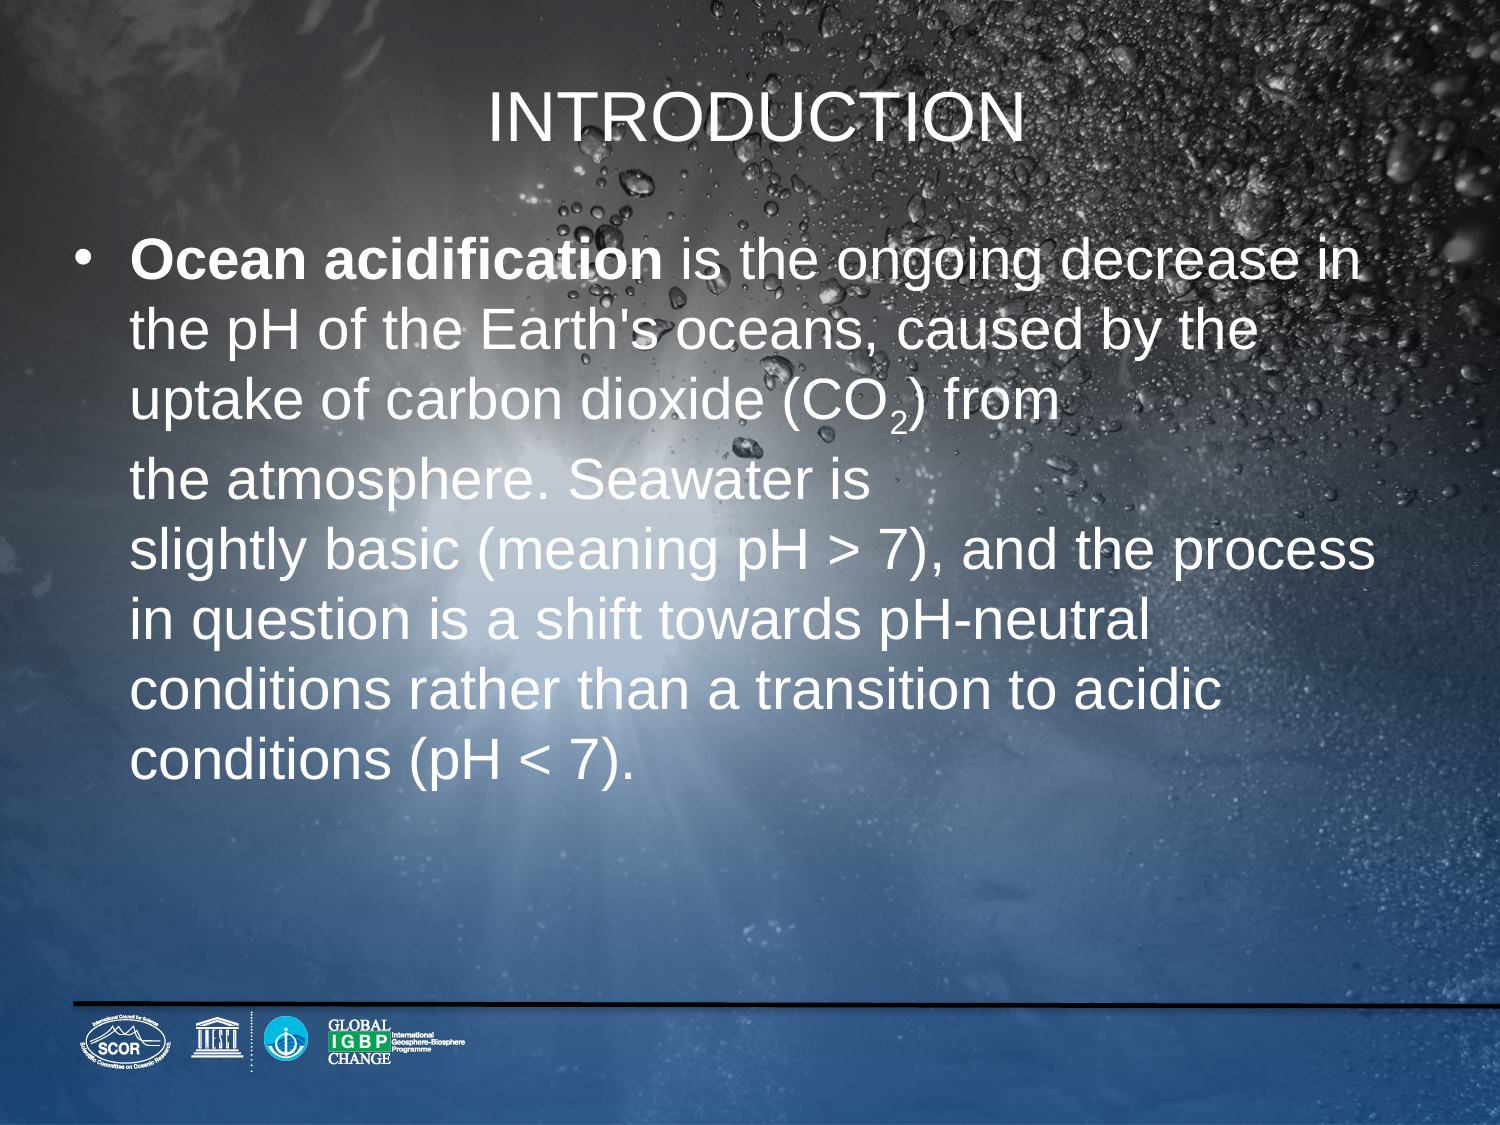

# INTRODUCTION
Ocean acidification is the ongoing decrease in the pH of the Earth's oceans, caused by the uptake of carbon dioxide (CO2) from the atmosphere. Seawater is slightly basic (meaning pH > 7), and the process in question is a shift towards pH-neutral conditions rather than a transition to acidic conditions (pH < 7).